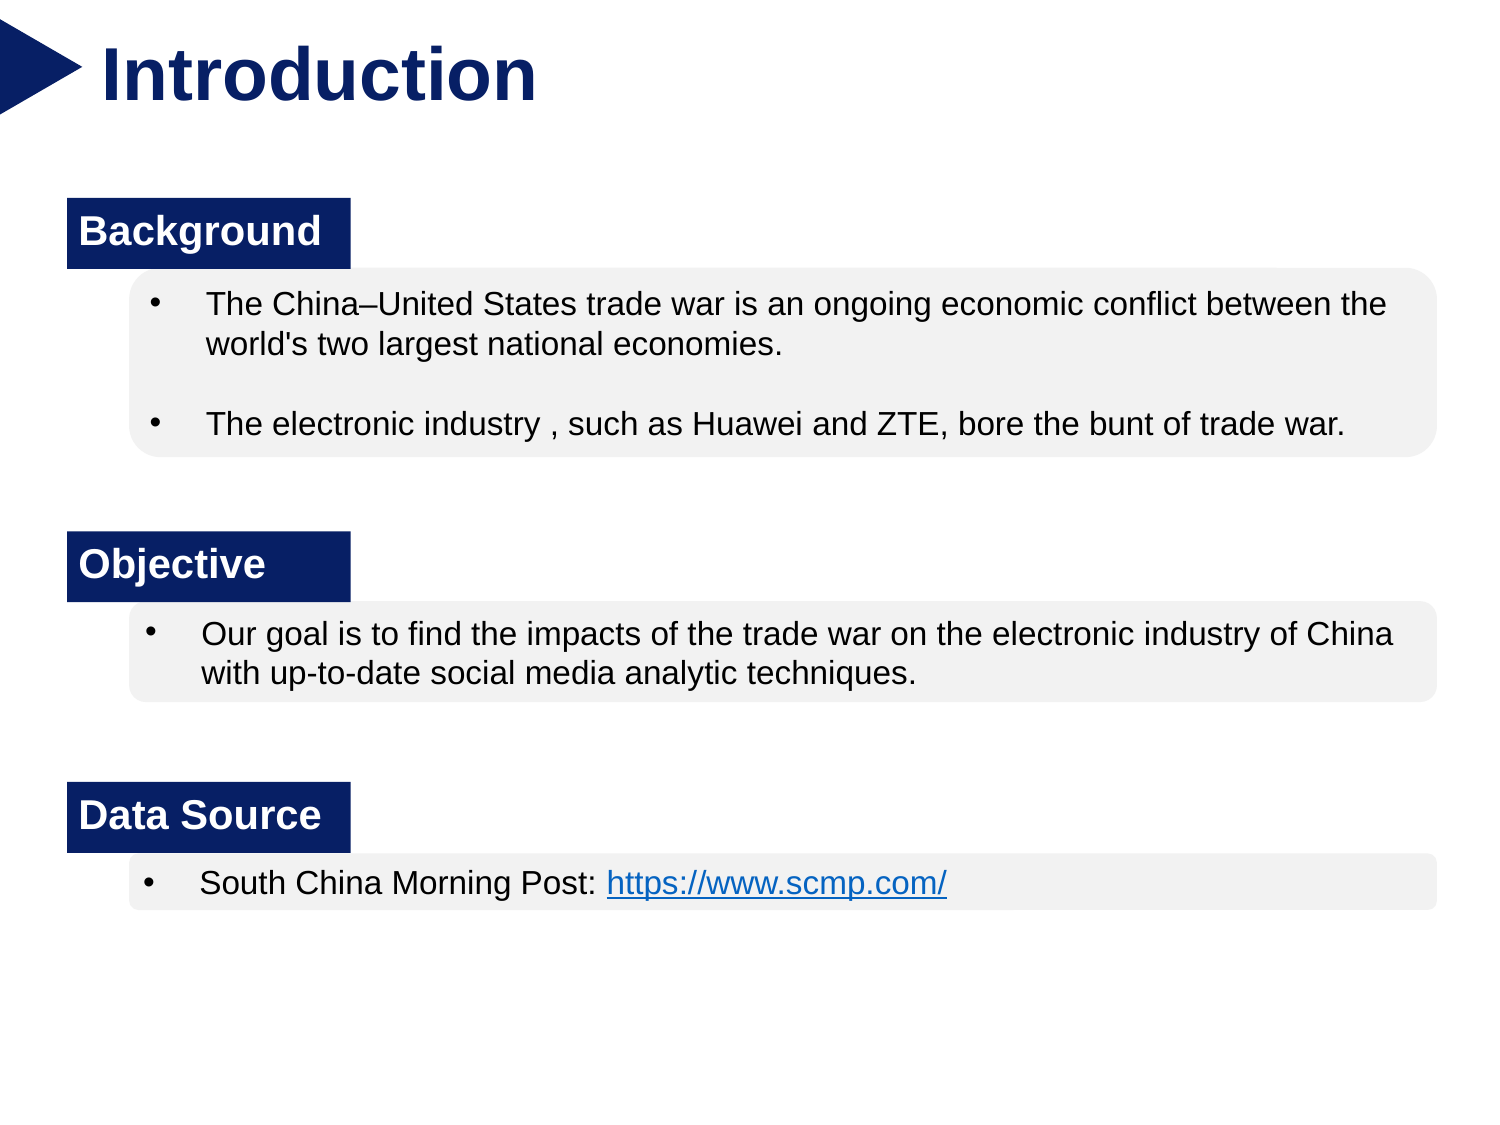

Introduction

Background
The China–United States trade war is an ongoing economic conflict between the world's two largest national economies.

The electronic industry , such as Huawei and ZTE, bore the bunt of trade war.
Objective
Our goal is to find the impacts of the trade war on the electronic industry of China with up-to-date social media analytic techniques.
Data Source
South China Morning Post: https://www.scmp.com/